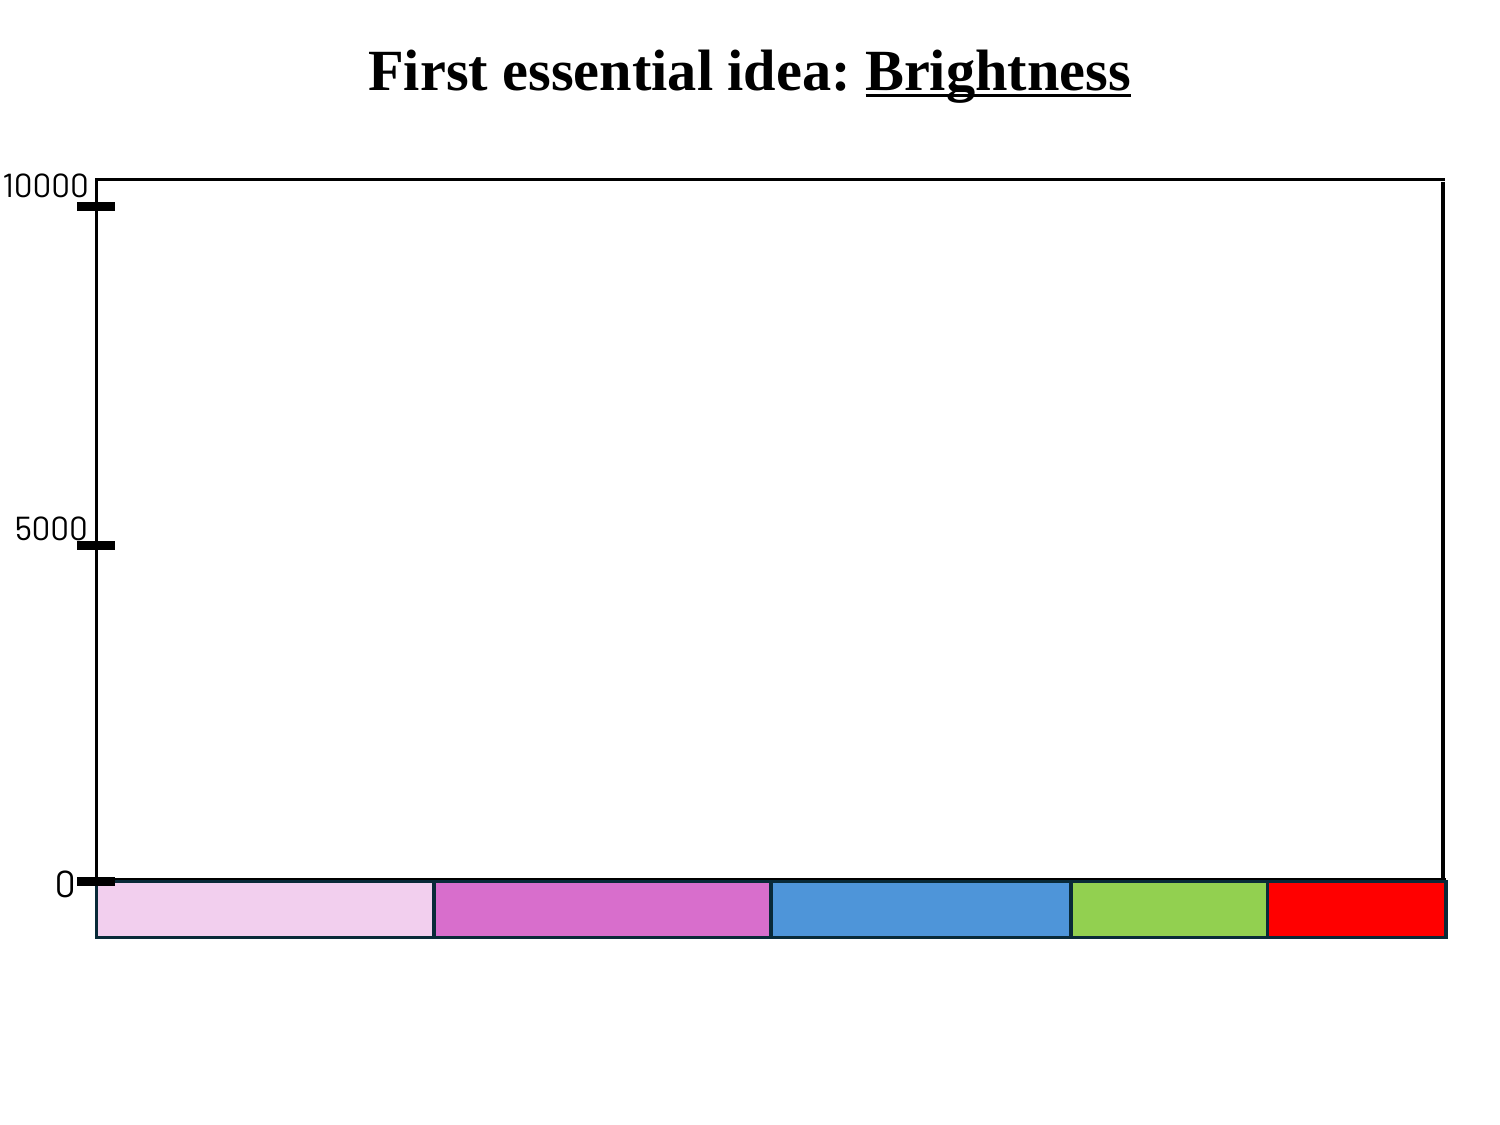

First essential idea: Brightness
10000

0
5000